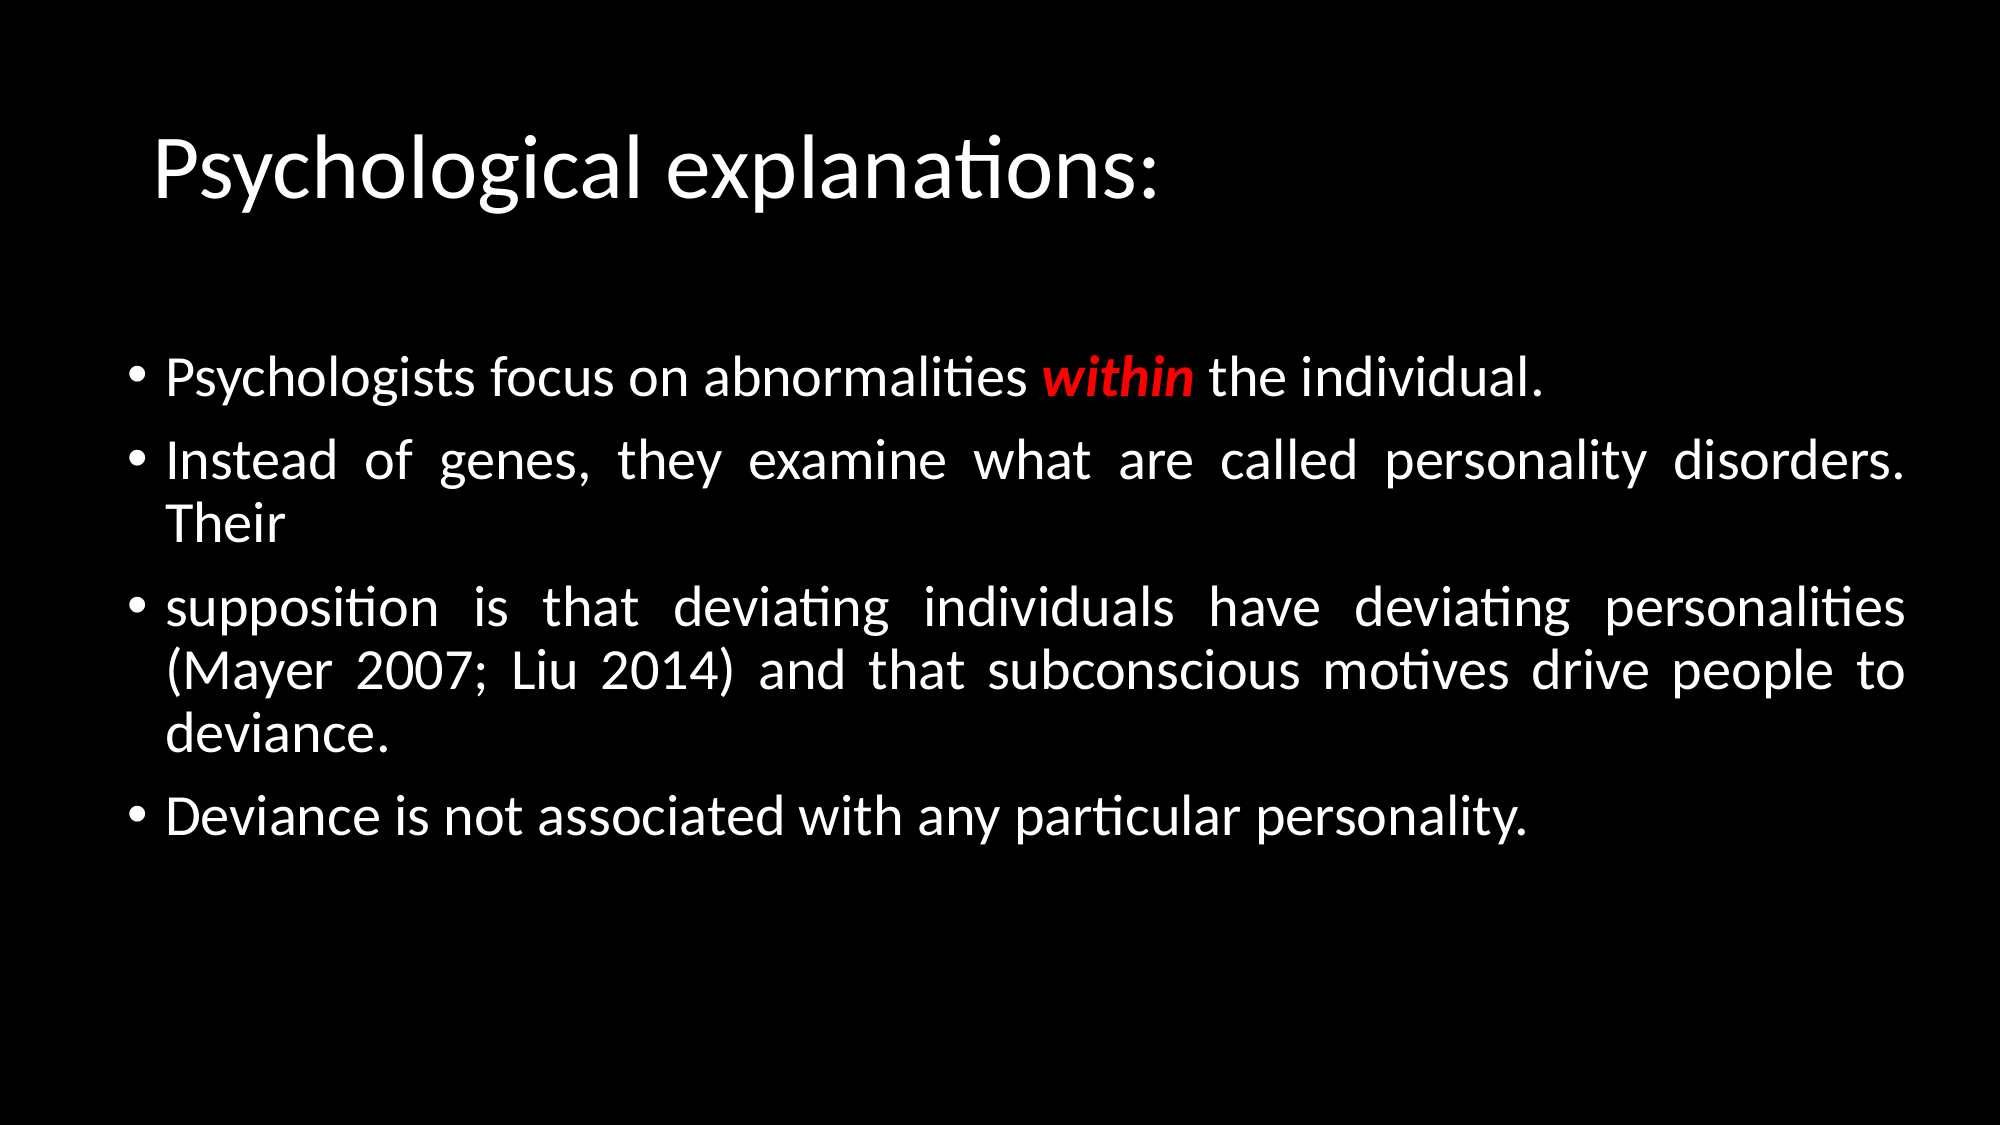

# Psychological explanations:
Psychologists focus on abnormalities within the individual.
Instead of genes, they examine what are called personality disorders. Their
supposition is that deviating individuals have deviating personalities (Mayer 2007; Liu 2014) and that subconscious motives drive people to deviance.
Deviance is not associated with any particular personality.